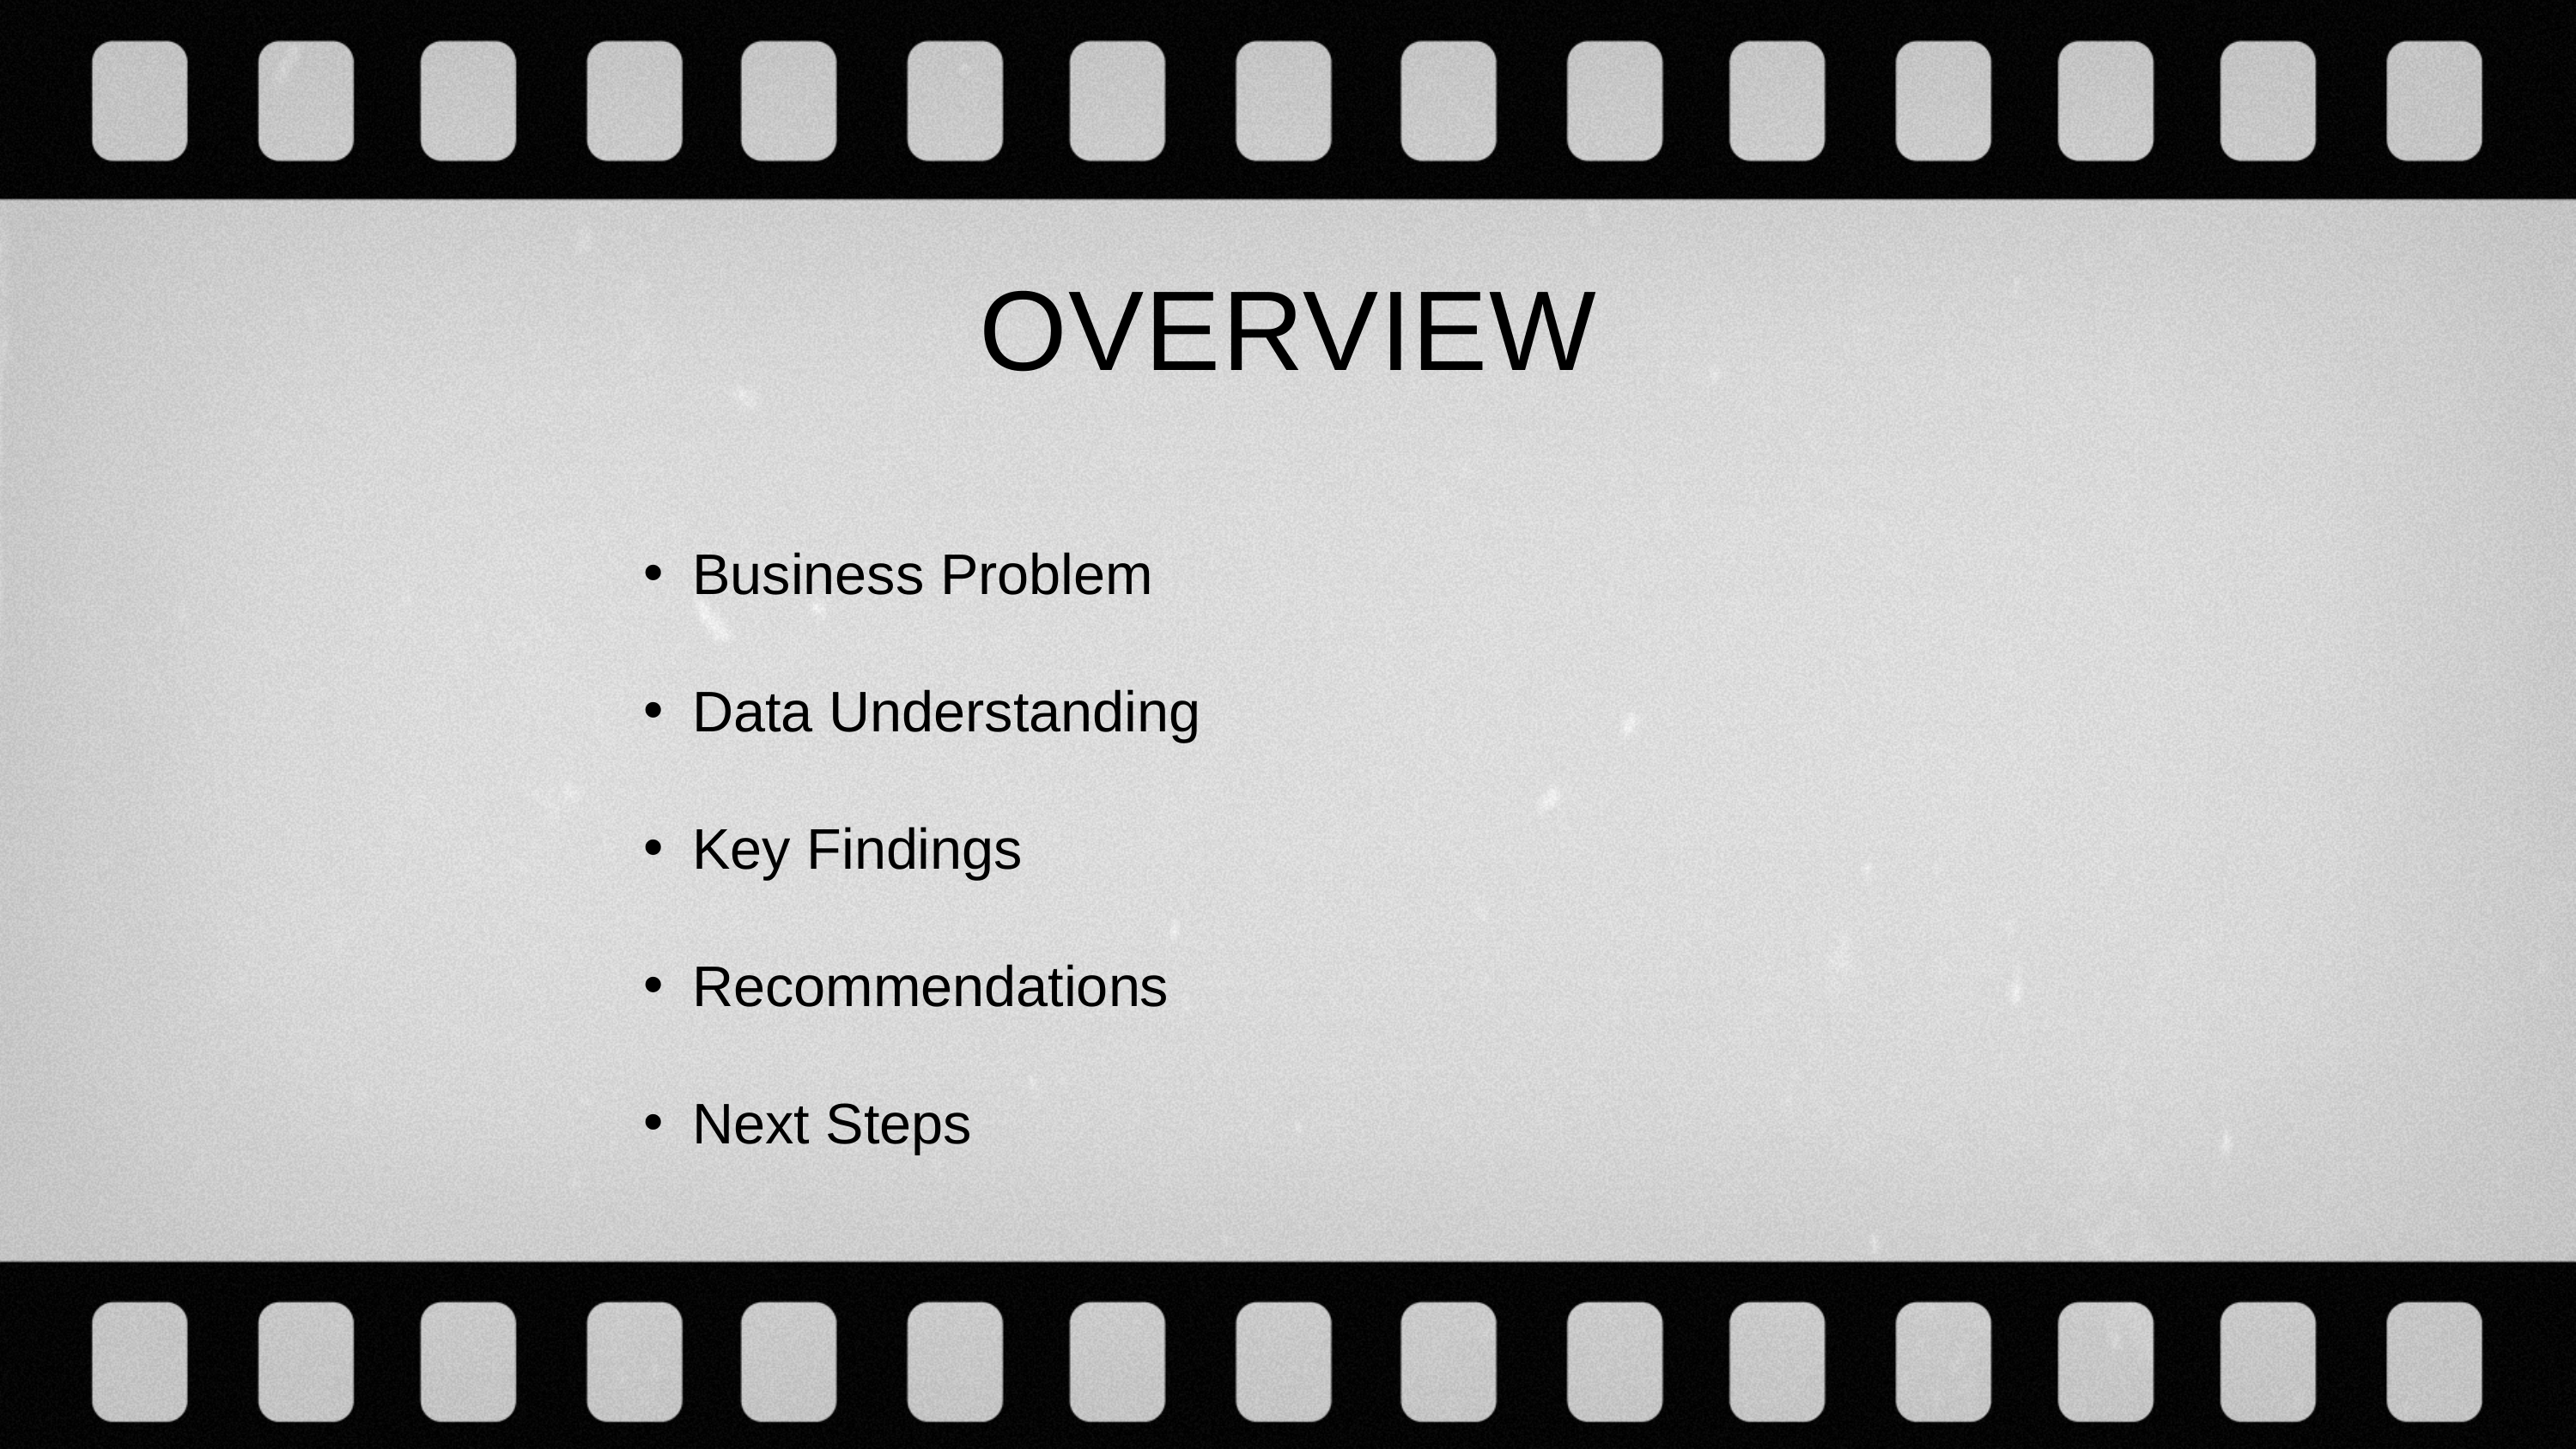

OVERVIEW
Business Problem
Data Understanding
Key Findings
Recommendations
Next Steps